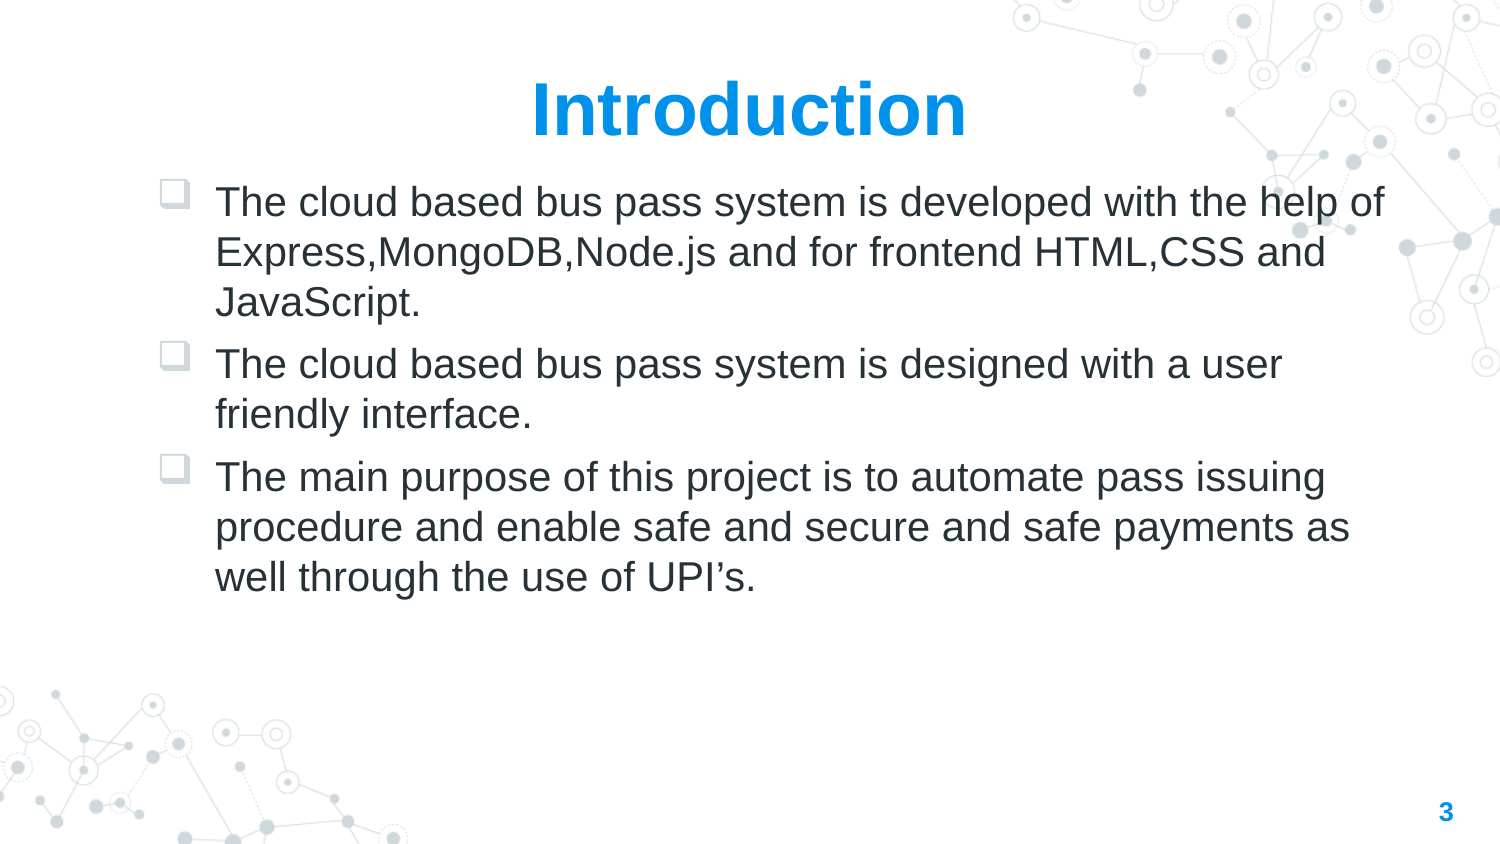

# Introduction
The cloud based bus pass system is developed with the help of Express,MongoDB,Node.js and for frontend HTML,CSS and JavaScript.
The cloud based bus pass system is designed with a user friendly interface.
The main purpose of this project is to automate pass issuing procedure and enable safe and secure and safe payments as well through the use of UPI’s.
3